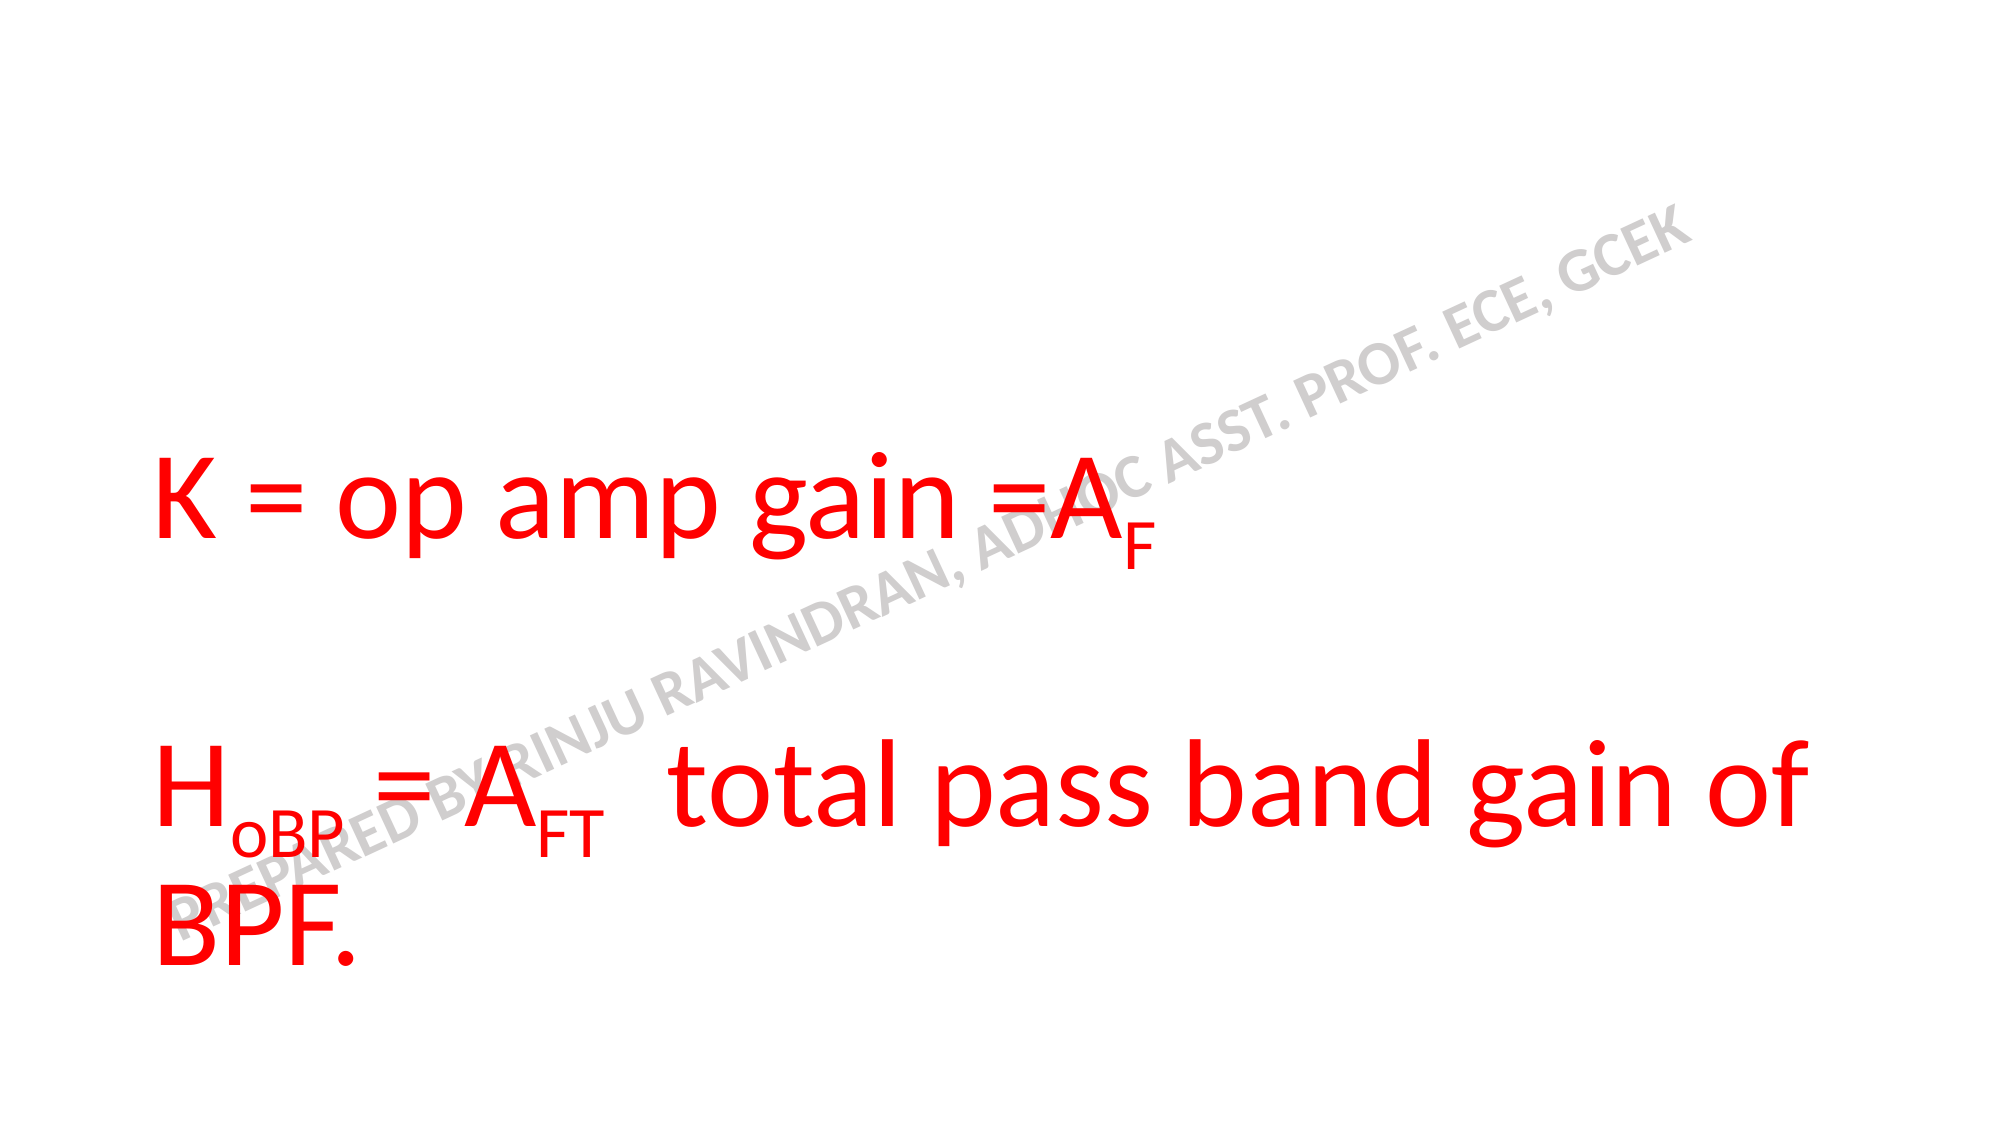

# K = op amp gain =AF HoBP = AFT   total pass band gain of BPF.